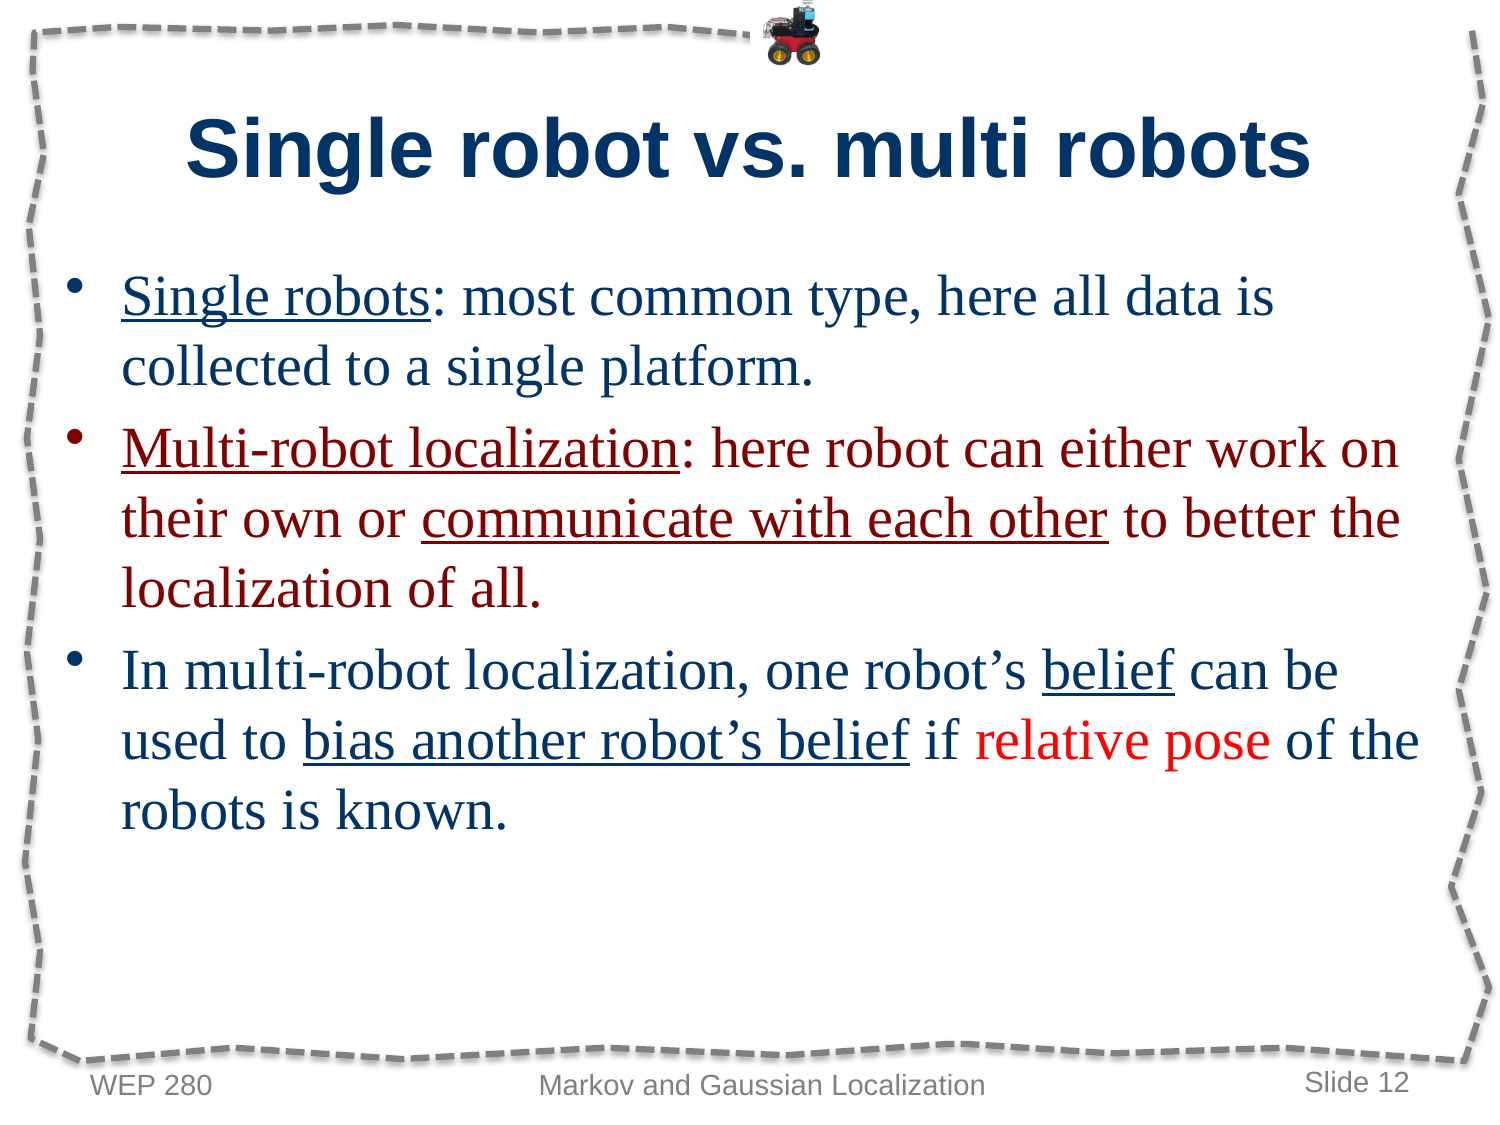

# Single robot vs. multi robots
Single robots: most common type, here all data is collected to a single platform.
Multi-robot localization: here robot can either work on their own or communicate with each other to better the localization of all.
In multi-robot localization, one robot’s belief can be used to bias another robot’s belief if relative pose of the robots is known.

WEP 280
Markov and Gaussian Localization
Slide 12